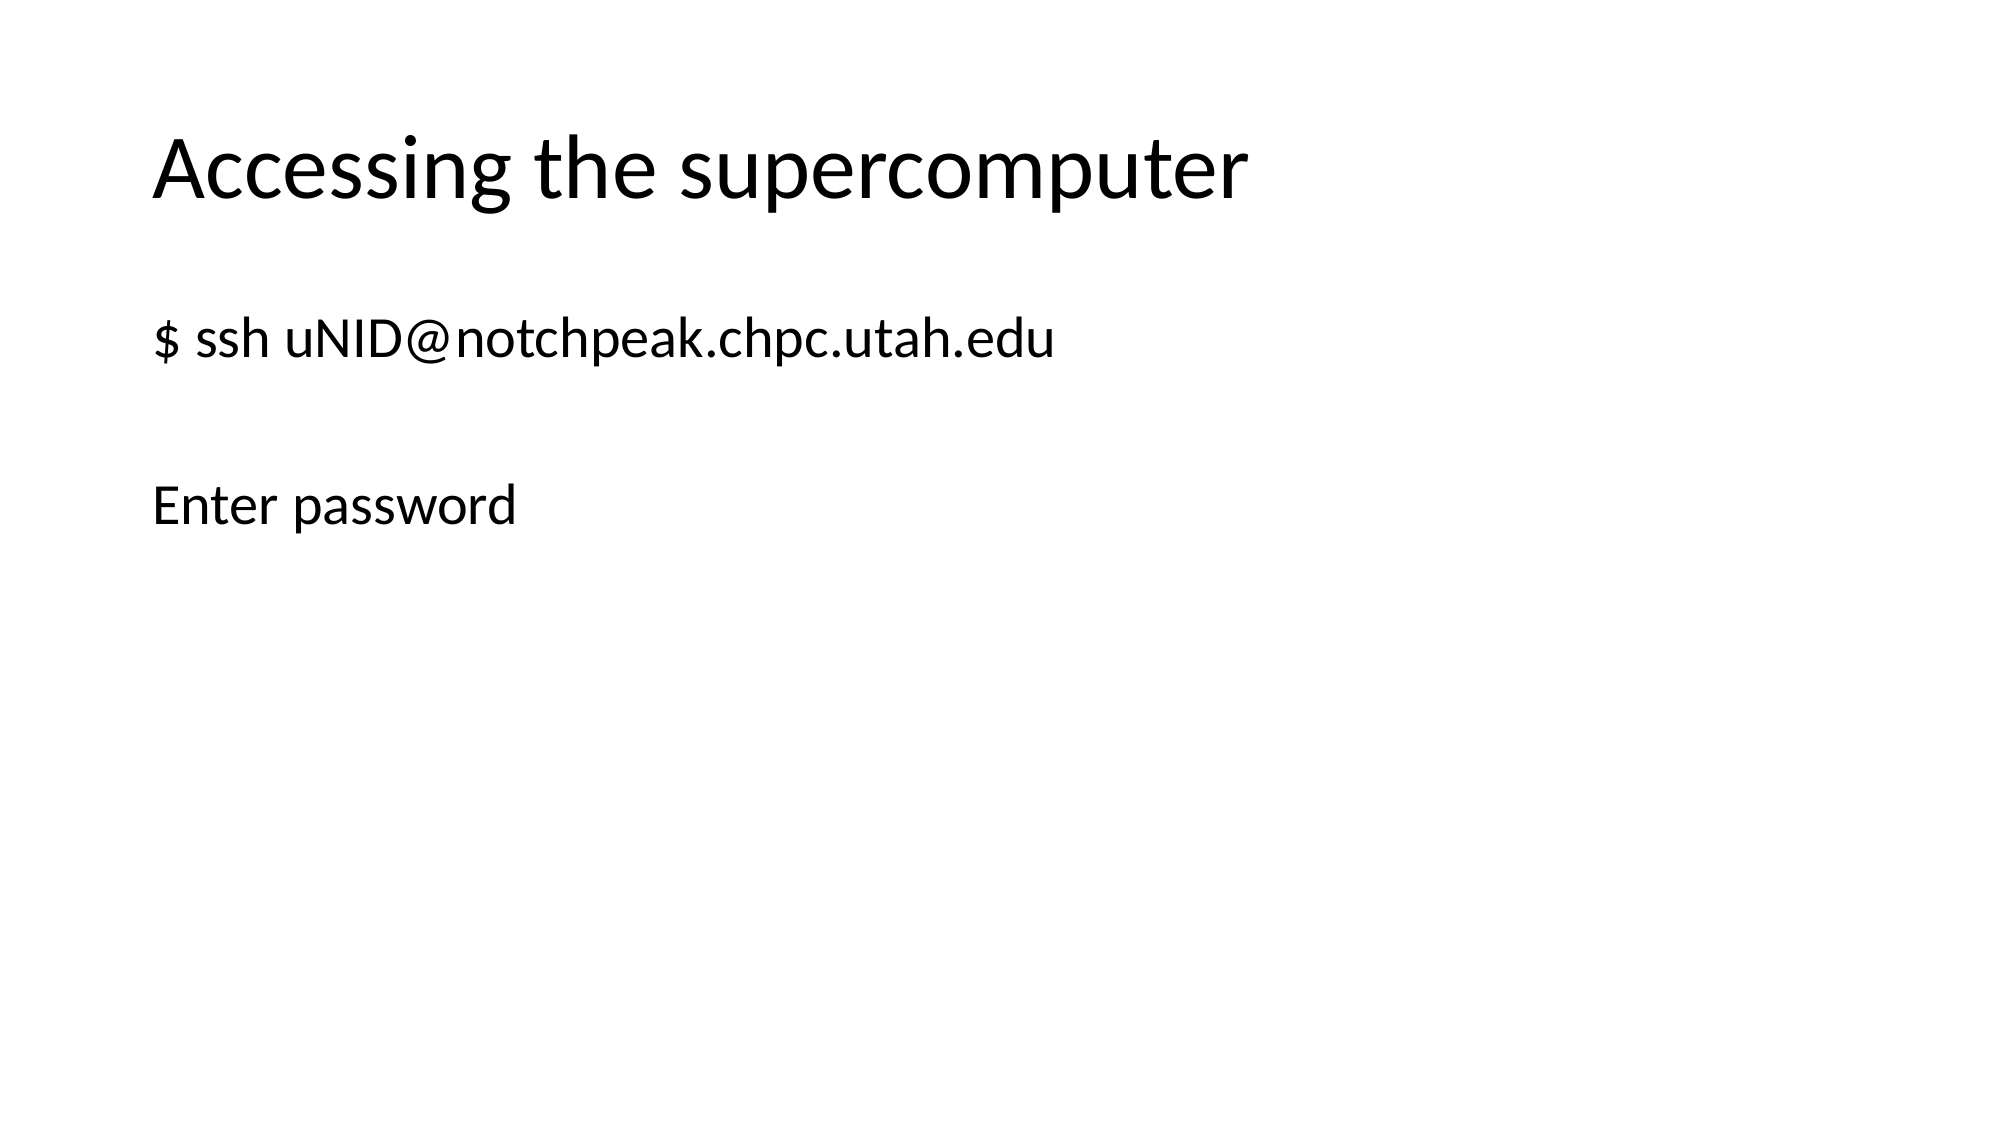

# Accessing the supercomputer
$ ssh uNID@notchpeak.chpc.utah.edu

Enter password